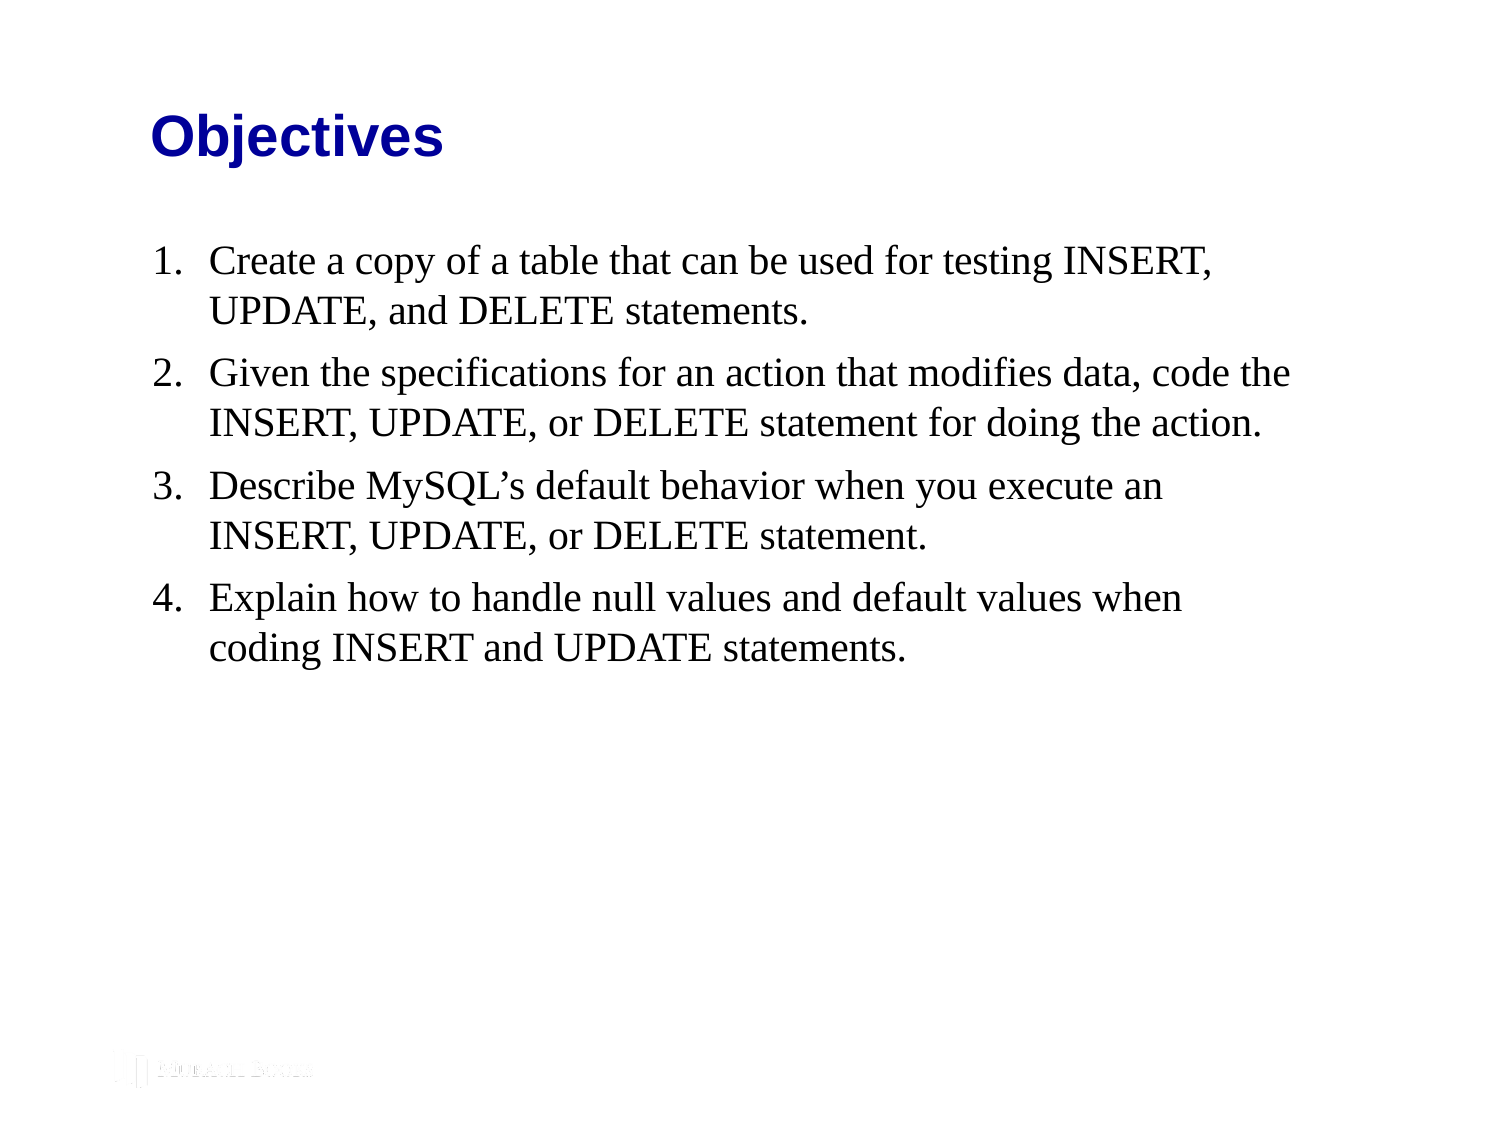

# Objectives
Create a copy of a table that can be used for testing INSERT, UPDATE, and DELETE statements.
Given the specifications for an action that modifies data, code the INSERT, UPDATE, or DELETE statement for doing the action.
Describe MySQL’s default behavior when you execute an INSERT, UPDATE, or DELETE statement.
Explain how to handle null values and default values when coding INSERT and UPDATE statements.

© 2019, Mike Murach & Associates, Inc.
Murach’s MySQL 3rd Edition

C5, Slide 190